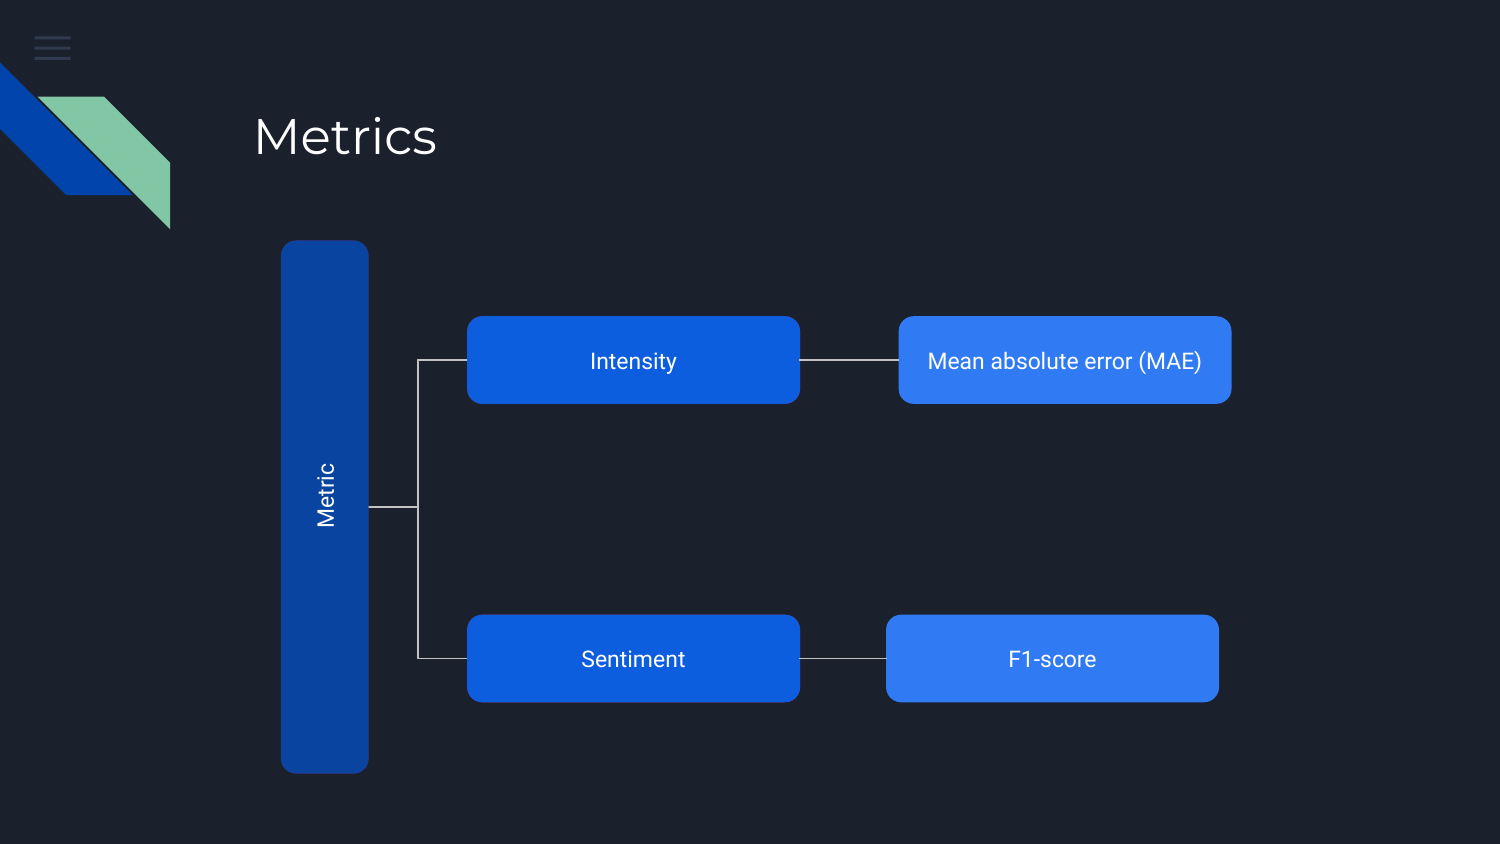

# Metrics
Mean absolute error (MAE)
Lorem Ipsum
Intensity
S
Metric
F1-score
Lorem Ipsum
Sentiment